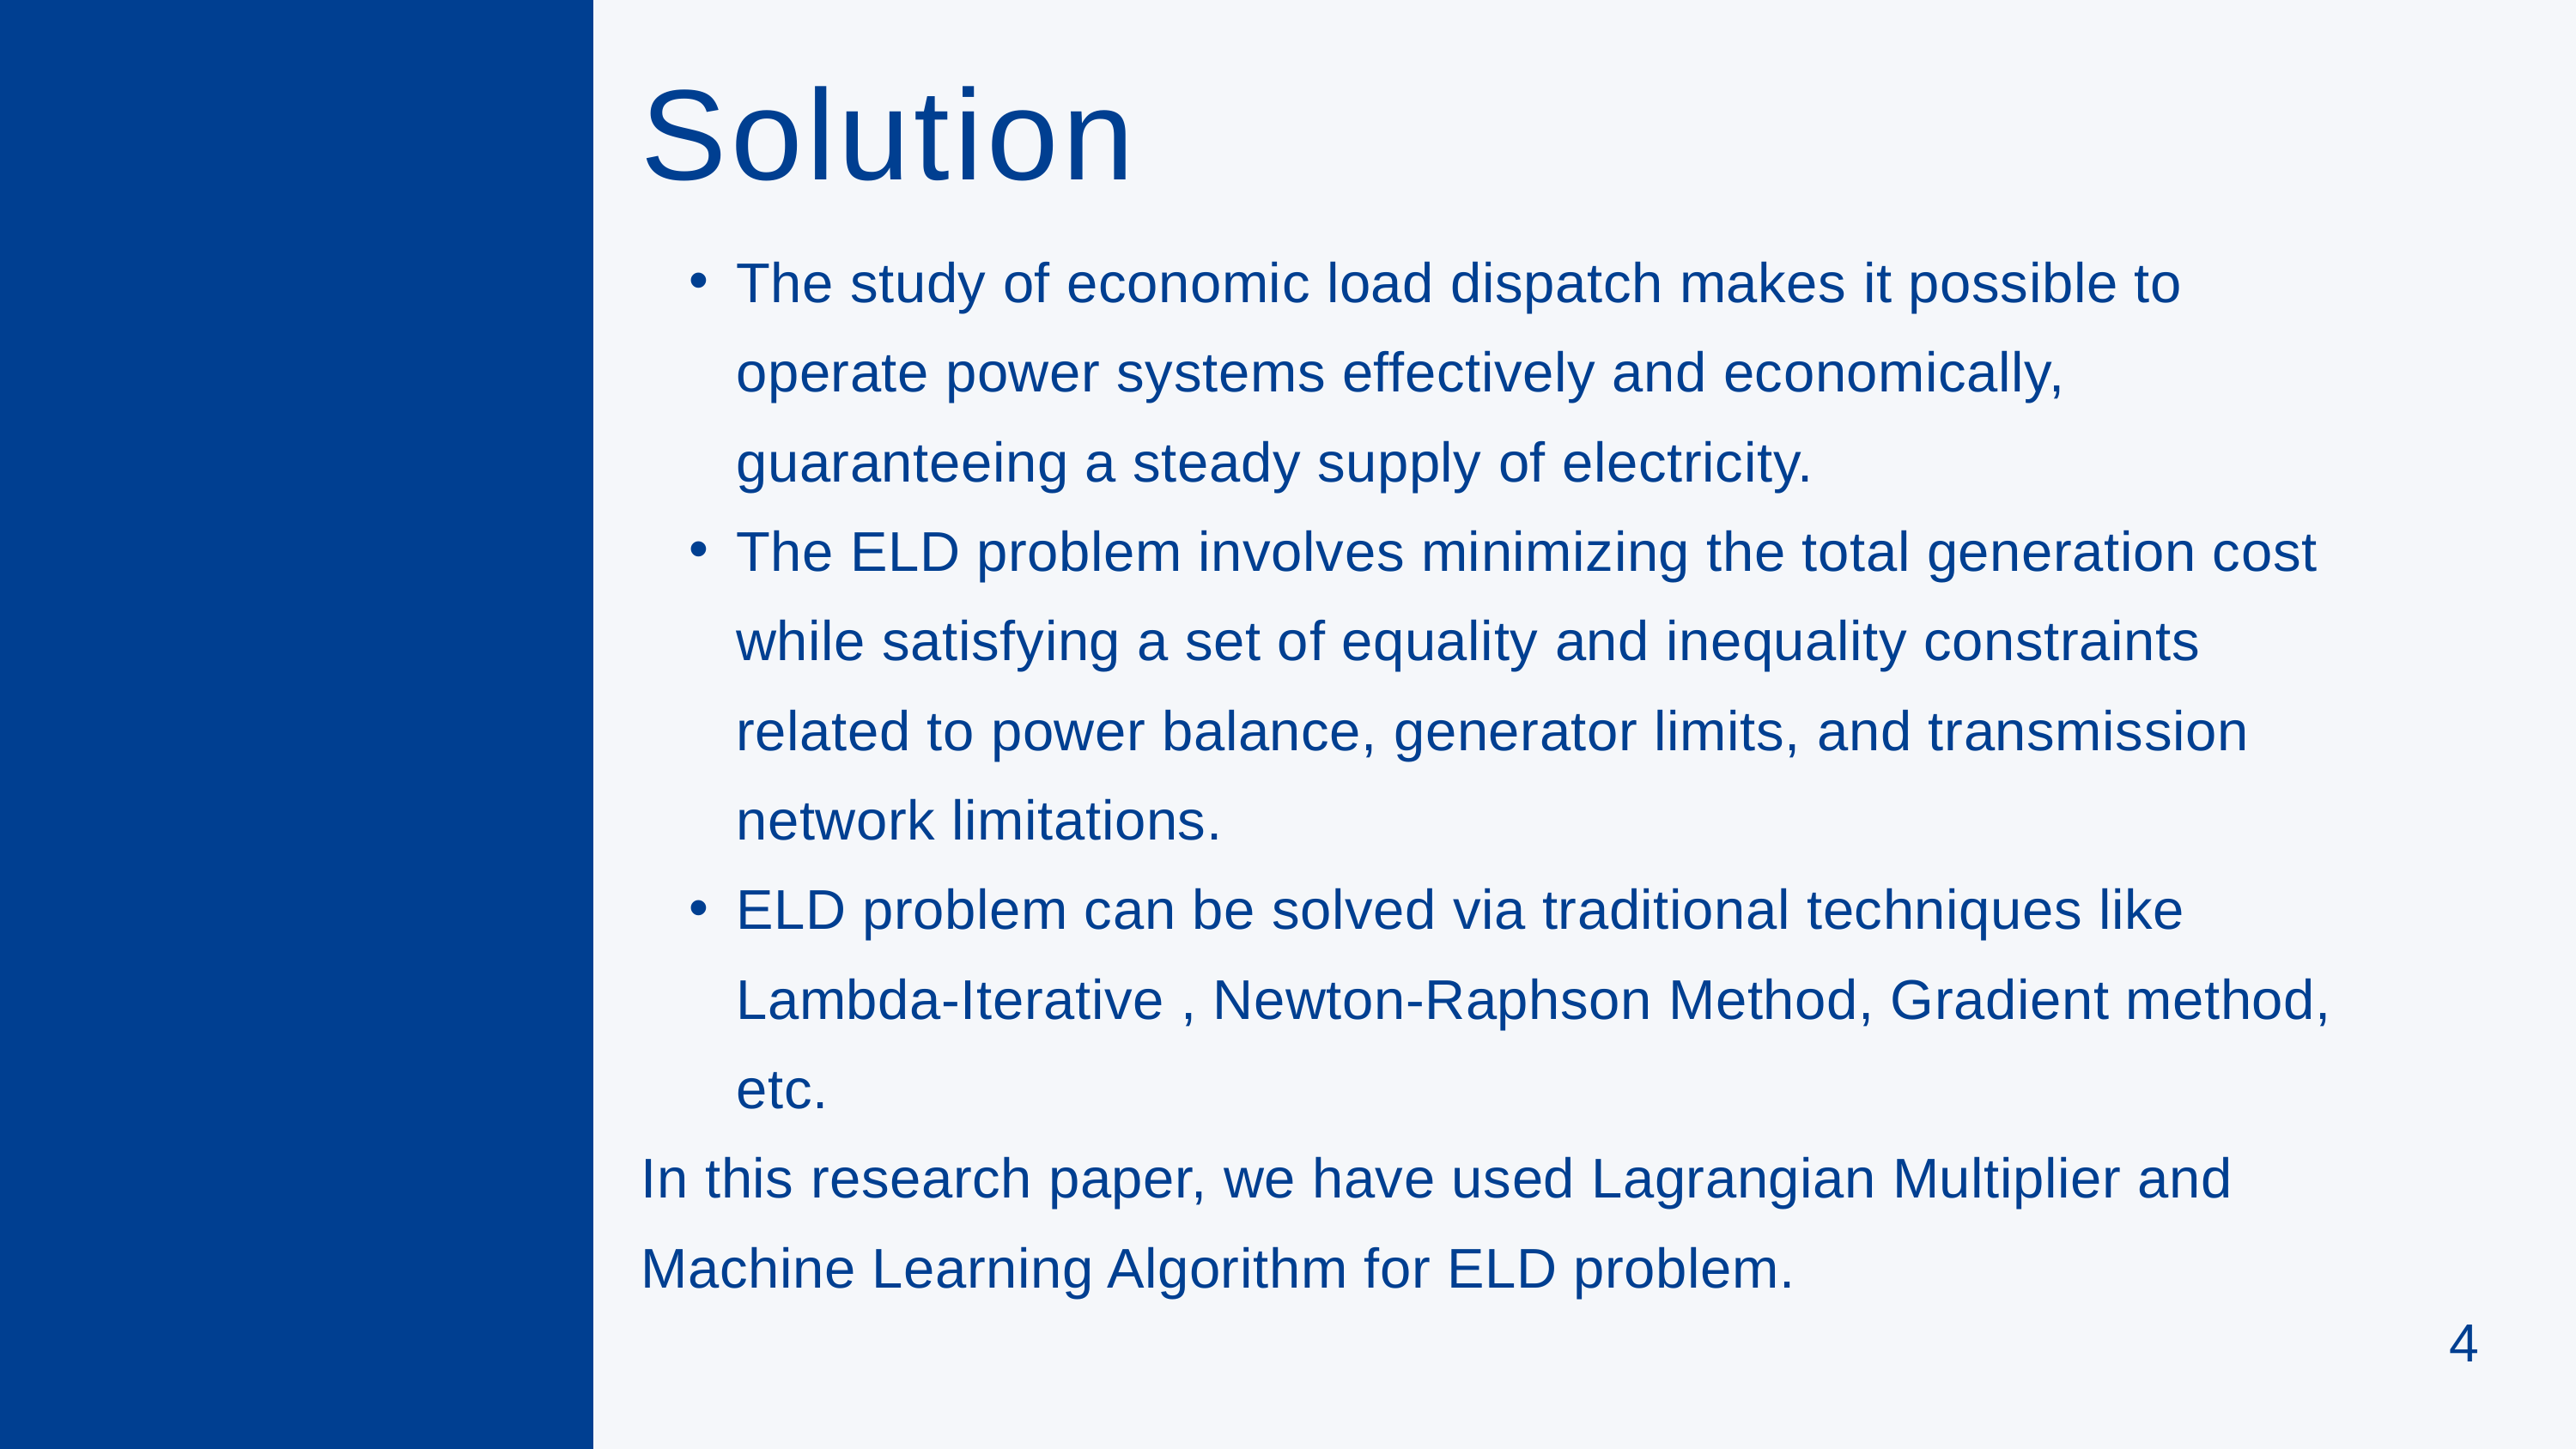

Solution
The study of economic load dispatch makes it possible to operate power systems effectively and economically, guaranteeing a steady supply of electricity.
The ELD problem involves minimizing the total generation cost while satisfying a set of equality and inequality constraints related to power balance, generator limits, and transmission network limitations.
ELD problem can be solved via traditional techniques like Lambda-Iterative , Newton-Raphson Method, Gradient method, etc.
In this research paper, we have used Lagrangian Multiplier and Machine Learning Algorithm for ELD problem.

4